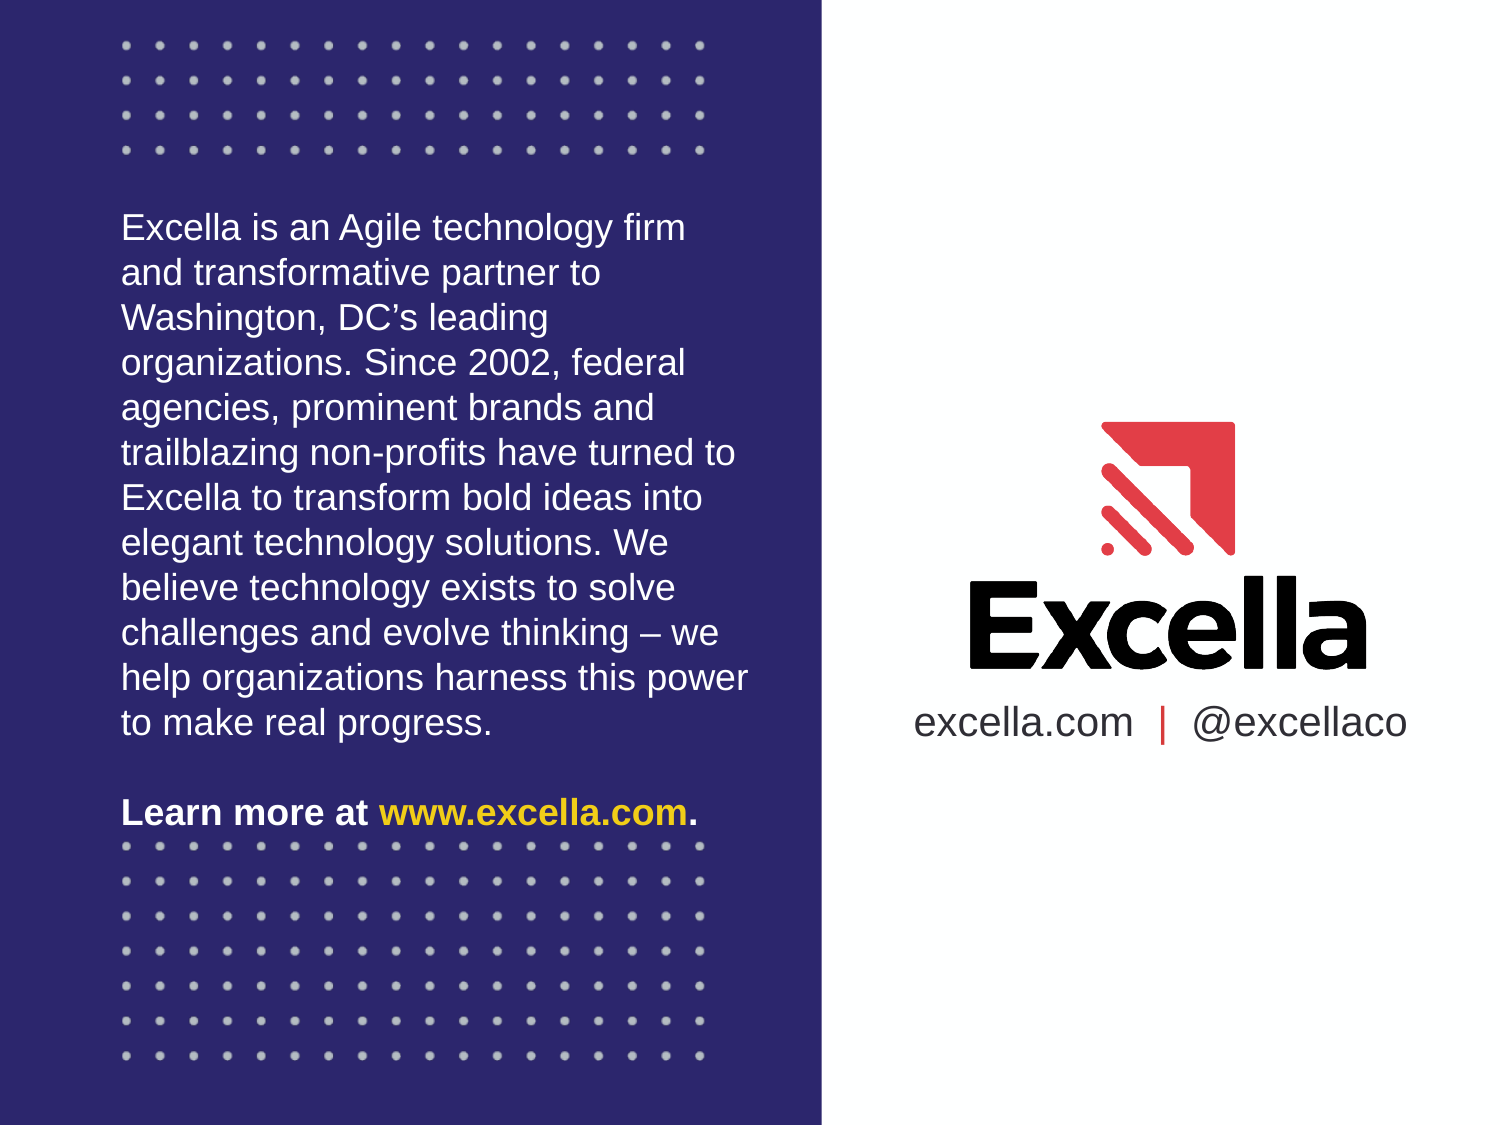

Excella is an Agile technology firm and transformative partner to Washington, DC’s leading organizations. Since 2002, federal agencies, prominent brands and trailblazing non-profits have turned to Excella to transform bold ideas into elegant technology solutions. We believe technology exists to solve challenges and evolve thinking – we help organizations harness this power to make real progress.
Learn more at www.excella.com.